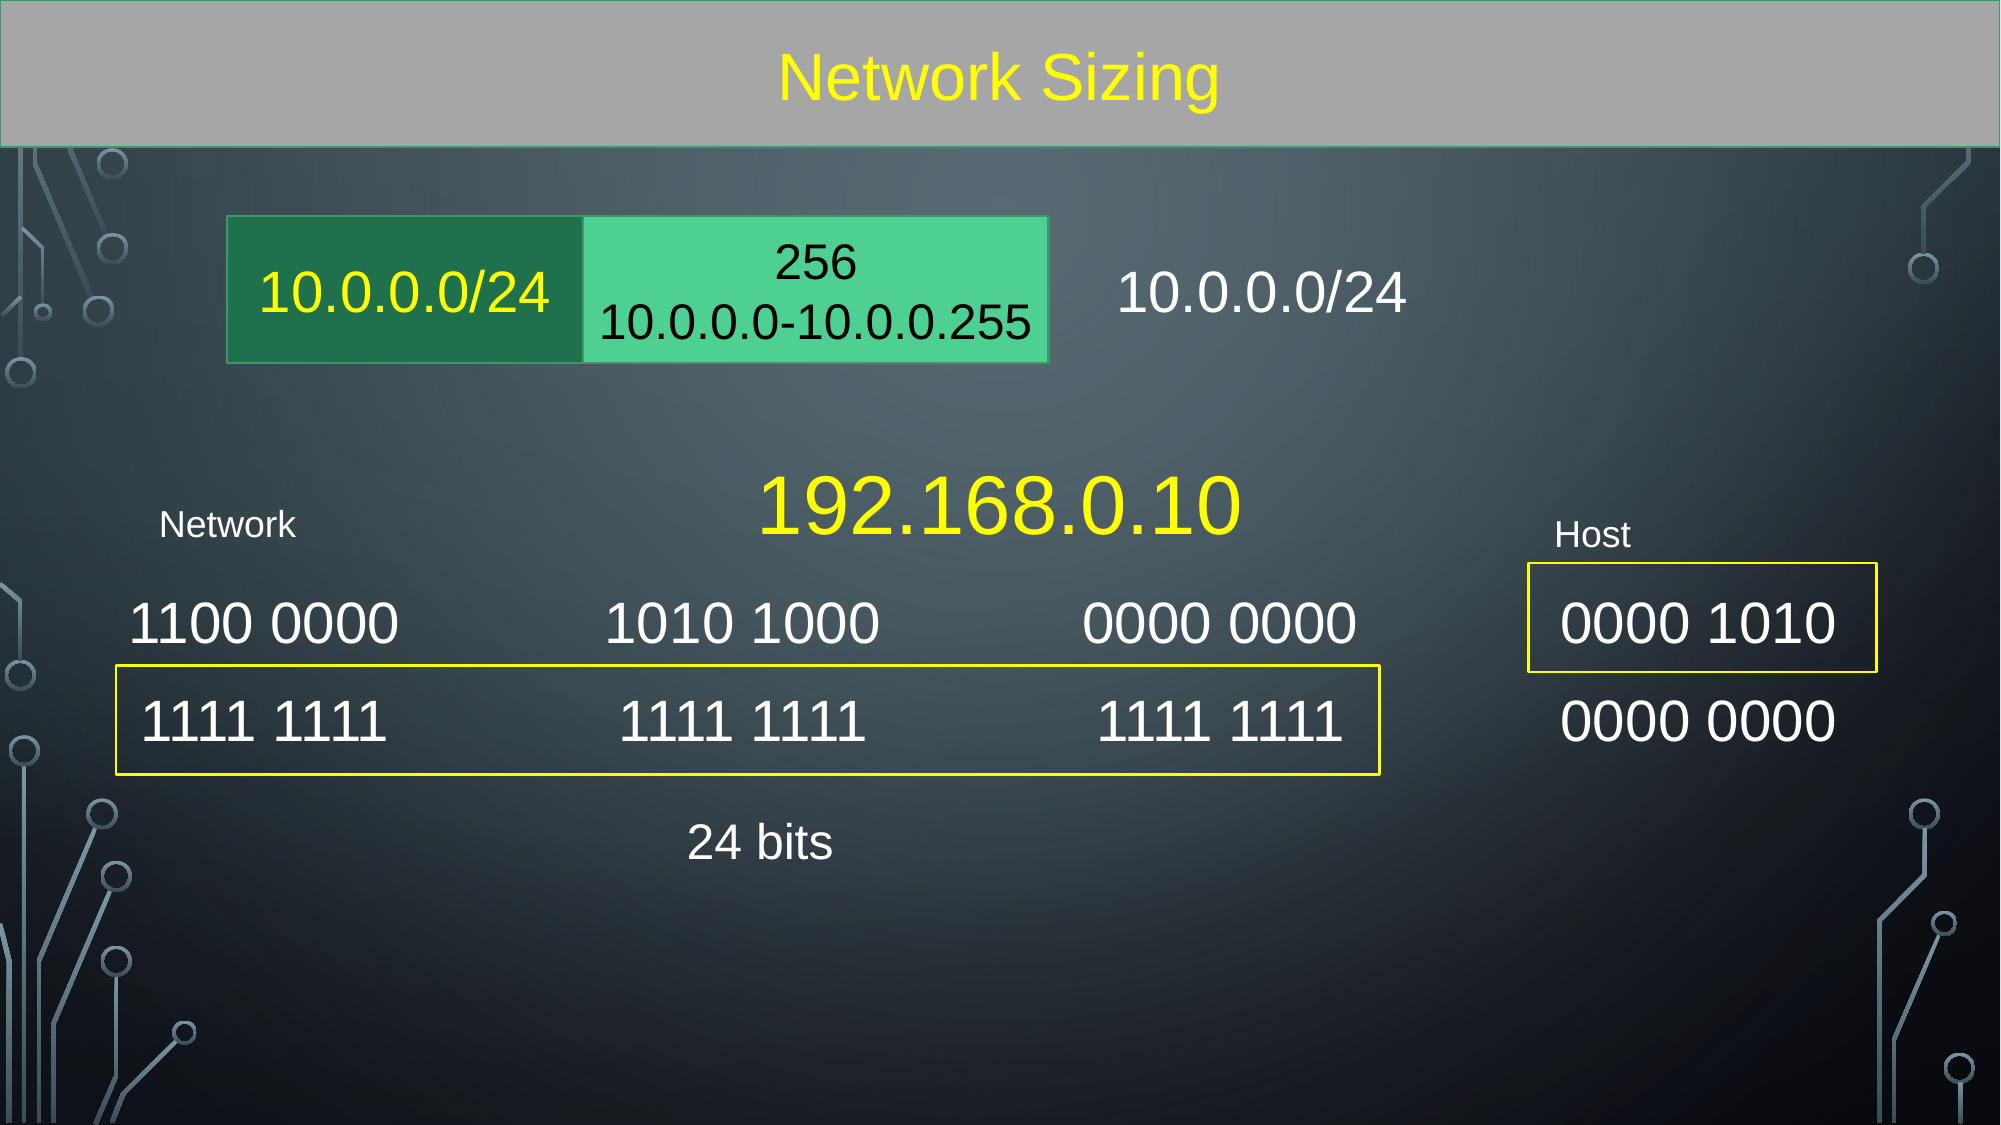

Network Sizing
10.0.0.0/24
256
10.0.0.0-10.0.0.255
10.0.0.0/24
192.168.0.10
Network
Host

1100 0000
1010 1000
0000 0000
0000 1010

1111 1111
1111 1111
1111 1111
0000 0000
24 bits